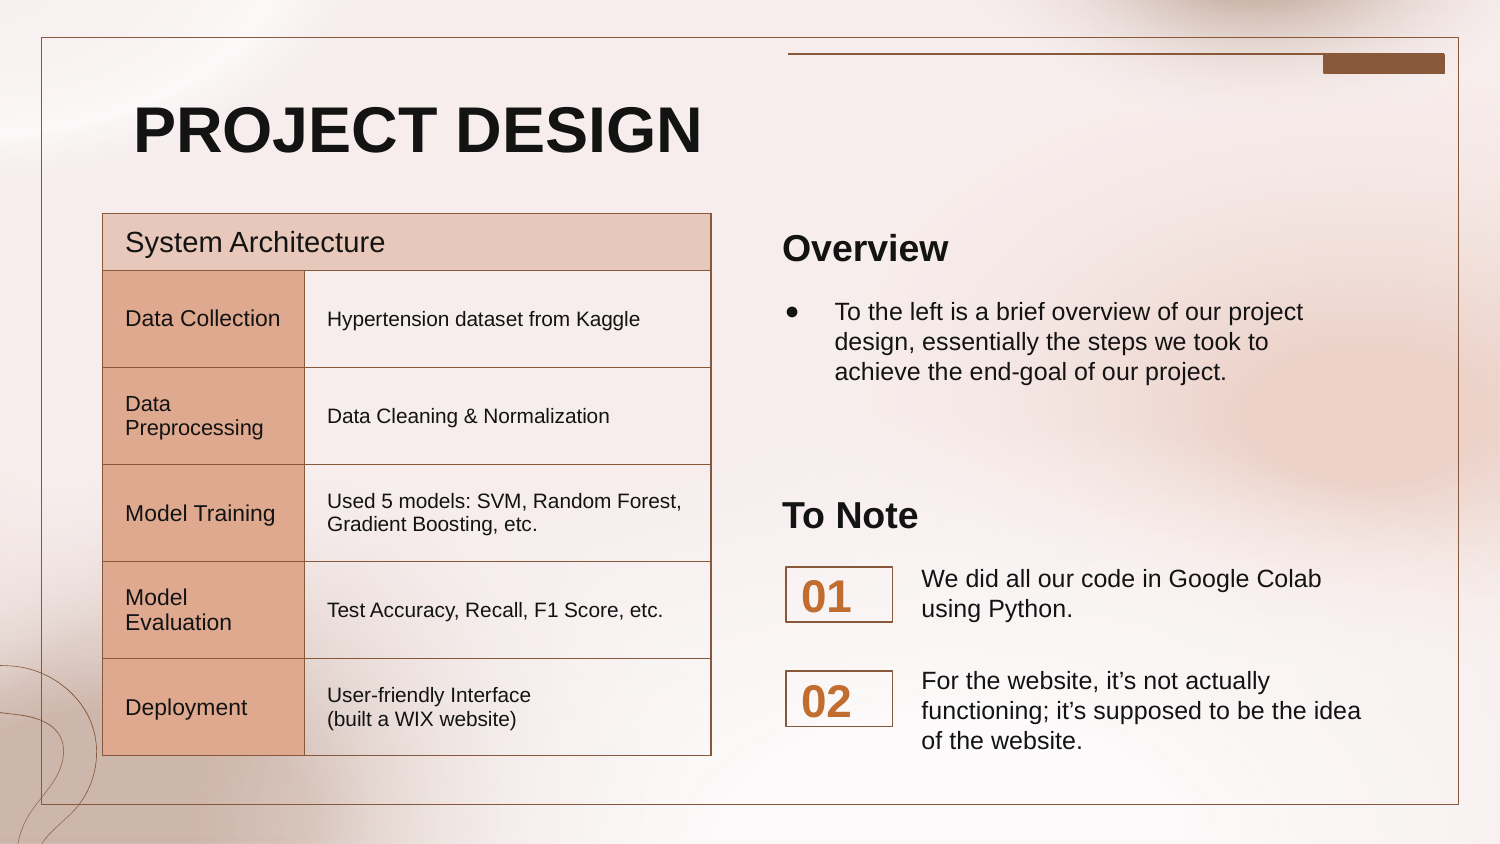

# PROJECT DESIGN
| System Architecture |  |
| --- | --- |
| Data Collection | Hypertension dataset from Kaggle |
| Data Preprocessing | Data Cleaning & Normalization |
| Model Training | Used 5 models: SVM, Random Forest, Gradient Boosting, etc. |
| Model Evaluation | Test Accuracy, Recall, F1 Score, etc. |
| Deployment | User-friendly Interface (built a WIX website) |
Overview
To the left is a brief overview of our project design, essentially the steps we took to achieve the end-goal of our project.
To Note
We did all our code in Google Colab using Python.
01
For the website, it’s not actually functioning; it’s supposed to be the idea of the website.
02